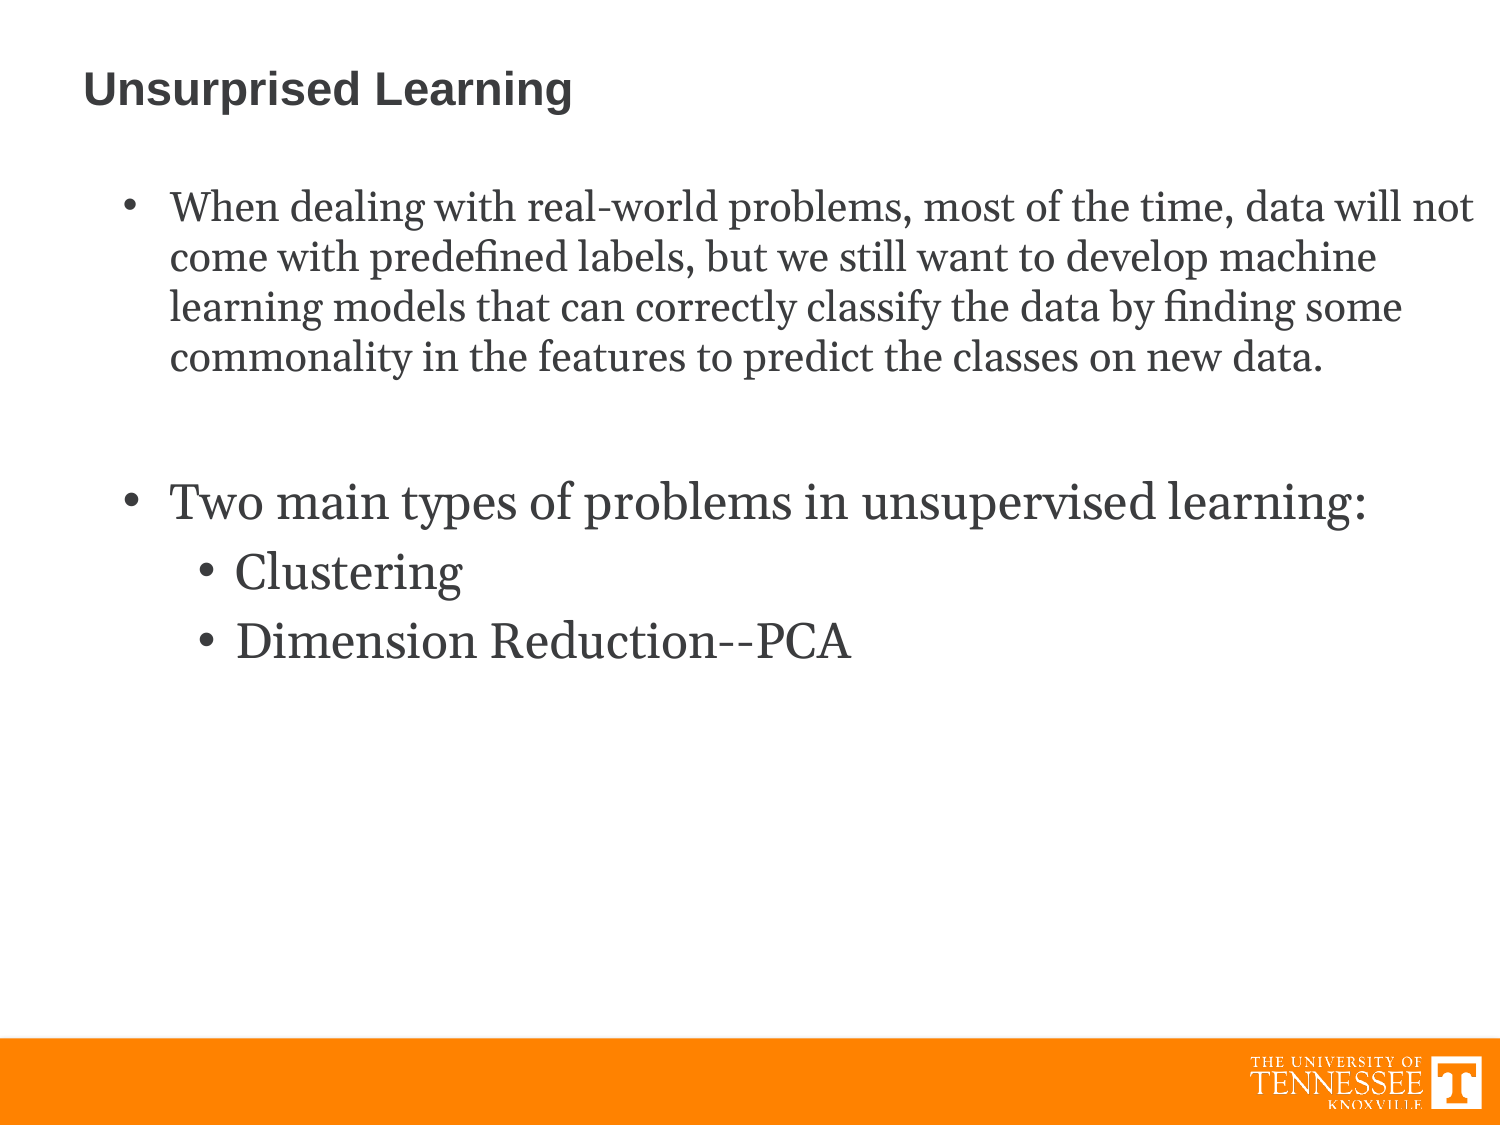

# Unsurprised Learning
When dealing with real-world problems, most of the time, data will not come with predefined labels, but we still want to develop machine learning models that can correctly classify the data by finding some commonality in the features to predict the classes on new data.

Two main types of problems in unsupervised learning:
Clustering
Dimension Reduction--PCA